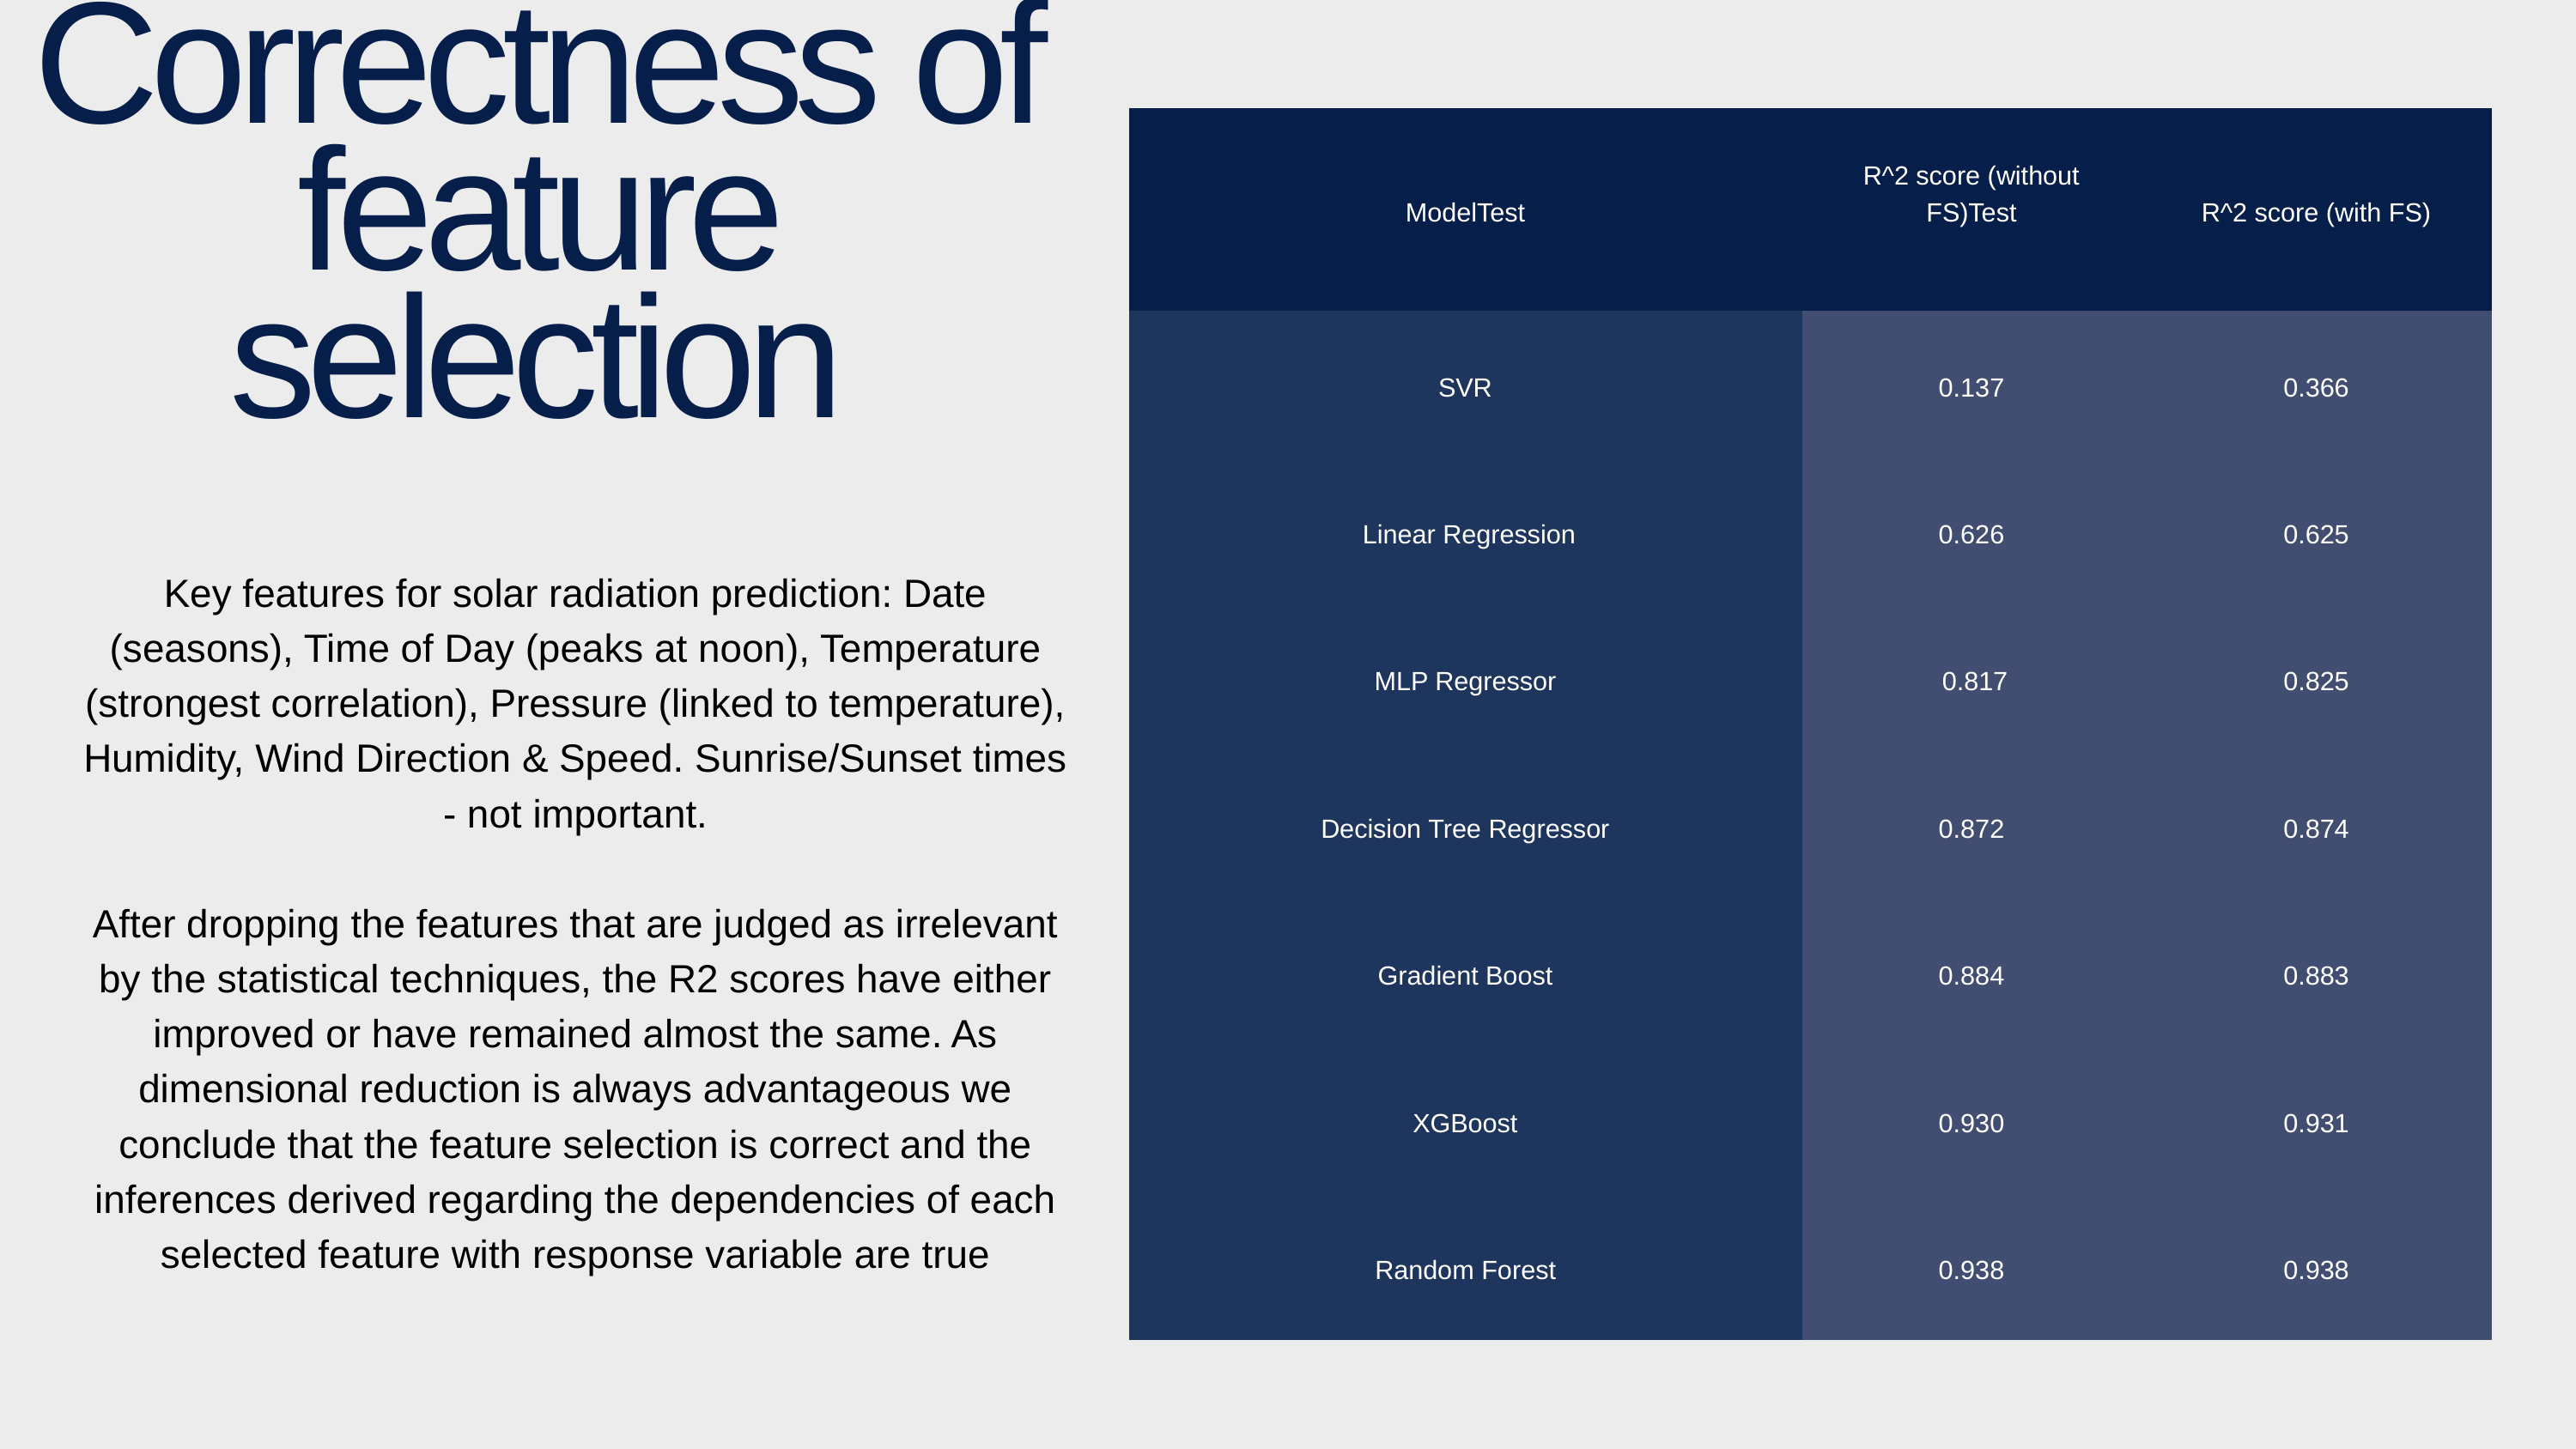

Correctness of feature selection
| ModelTest | R^2 score (without FS)Test | R^2 score (with FS) |
| --- | --- | --- |
| SVR | 0.137 | 0.366 |
| Linear Regression | 0.626 | 0.625 |
| MLP Regressor | 0.817 | 0.825 |
| Decision Tree Regressor | 0.872 | 0.874 |
| Gradient Boost | 0.884 | 0.883 |
| XGBoost | 0.930 | 0.931 |
| Random Forest | 0.938 | 0.938 |
Key features for solar radiation prediction: Date (seasons), Time of Day (peaks at noon), Temperature (strongest correlation), Pressure (linked to temperature), Humidity, Wind Direction & Speed. Sunrise/Sunset times - not important.

After dropping the features that are judged as irrelevant by the statistical techniques, the R2 scores have either improved or have remained almost the same. As dimensional reduction is always advantageous we conclude that the feature selection is correct and the inferences derived regarding the dependencies of each selected feature with response variable are true